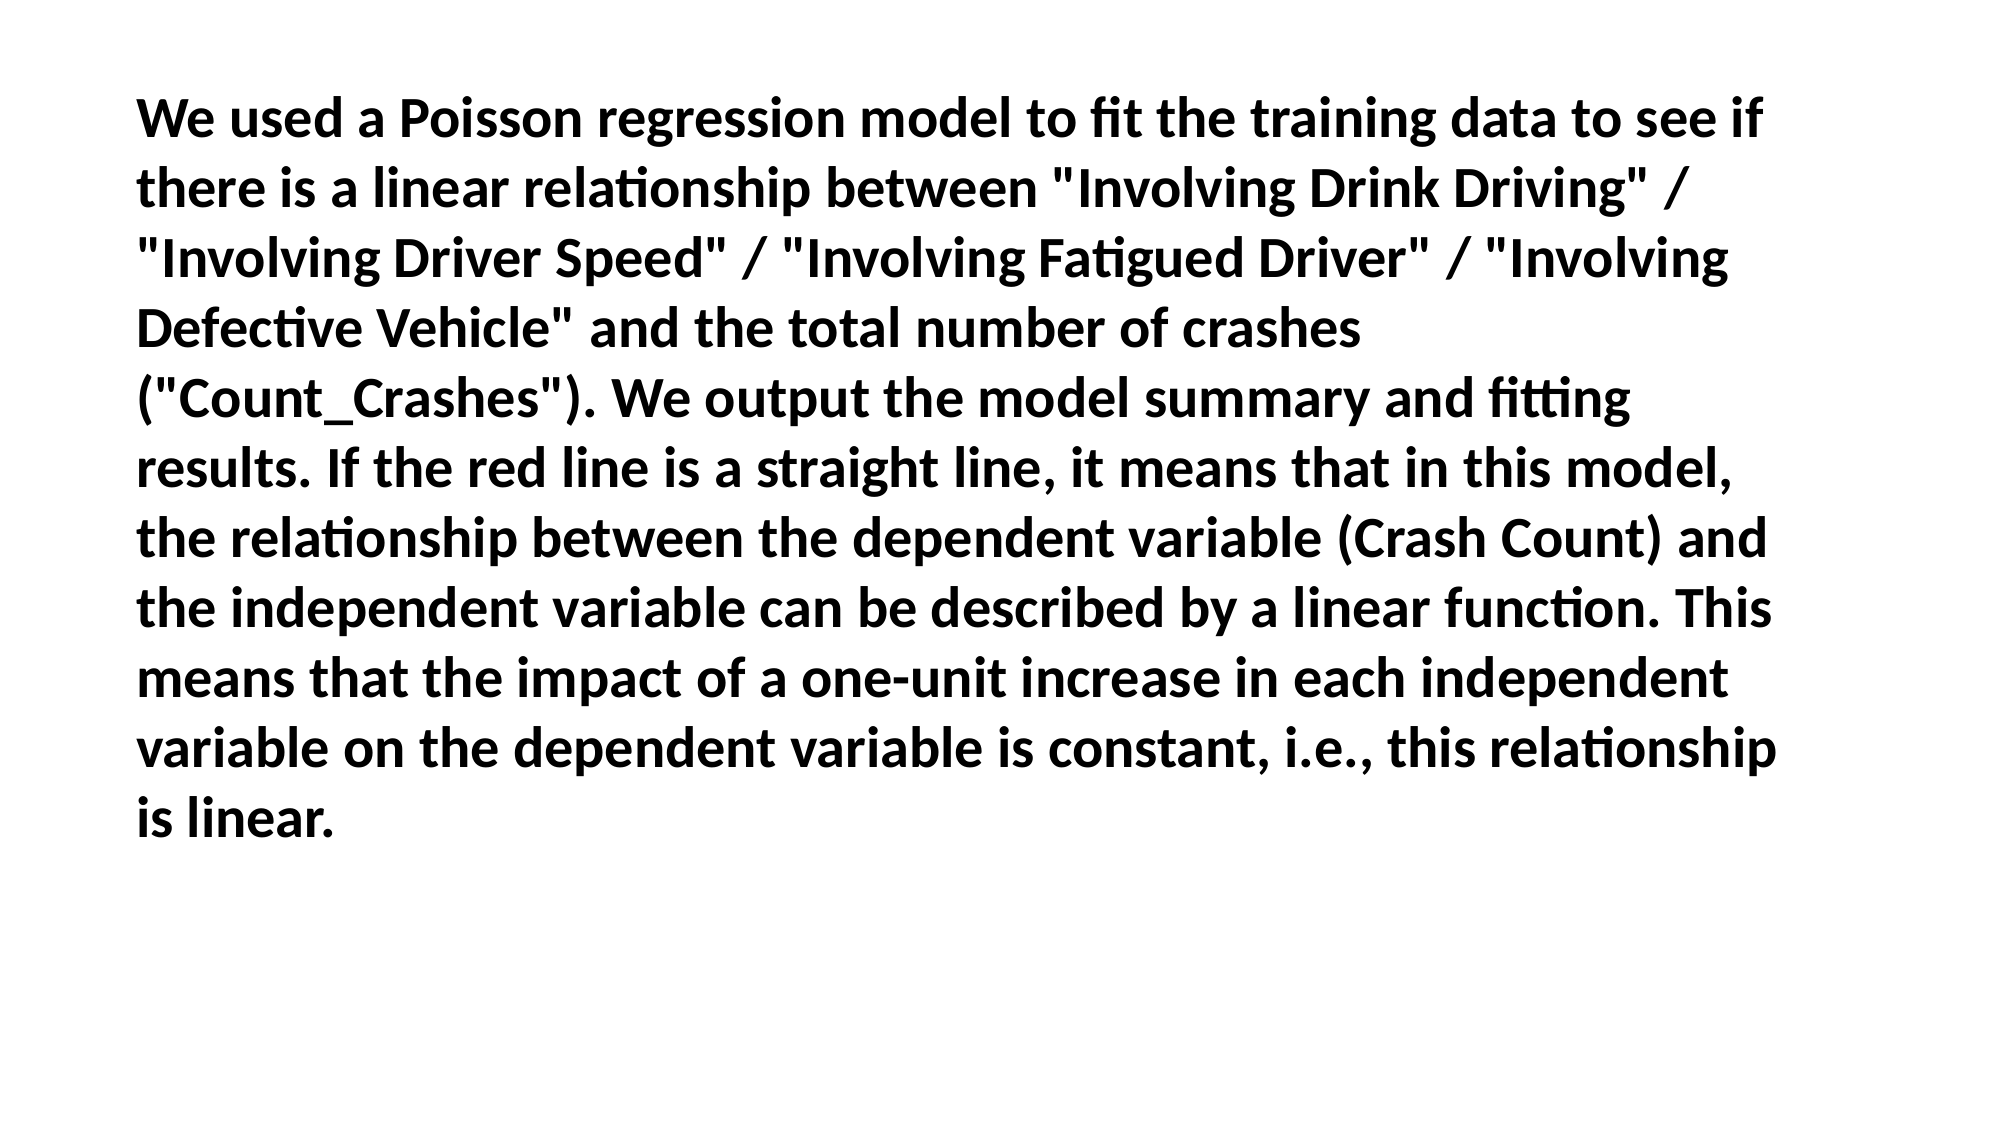

We used a Poisson regression model to fit the training data to see if there is a linear relationship between "Involving Drink Driving" / "Involving Driver Speed" / "Involving Fatigued Driver" / "Involving Defective Vehicle" and the total number of crashes ("Count_Crashes"). We output the model summary and fitting results. If the red line is a straight line, it means that in this model, the relationship between the dependent variable (Crash Count) and the independent variable can be described by a linear function. This means that the impact of a one-unit increase in each independent variable on the dependent variable is constant, i.e., this relationship is linear.